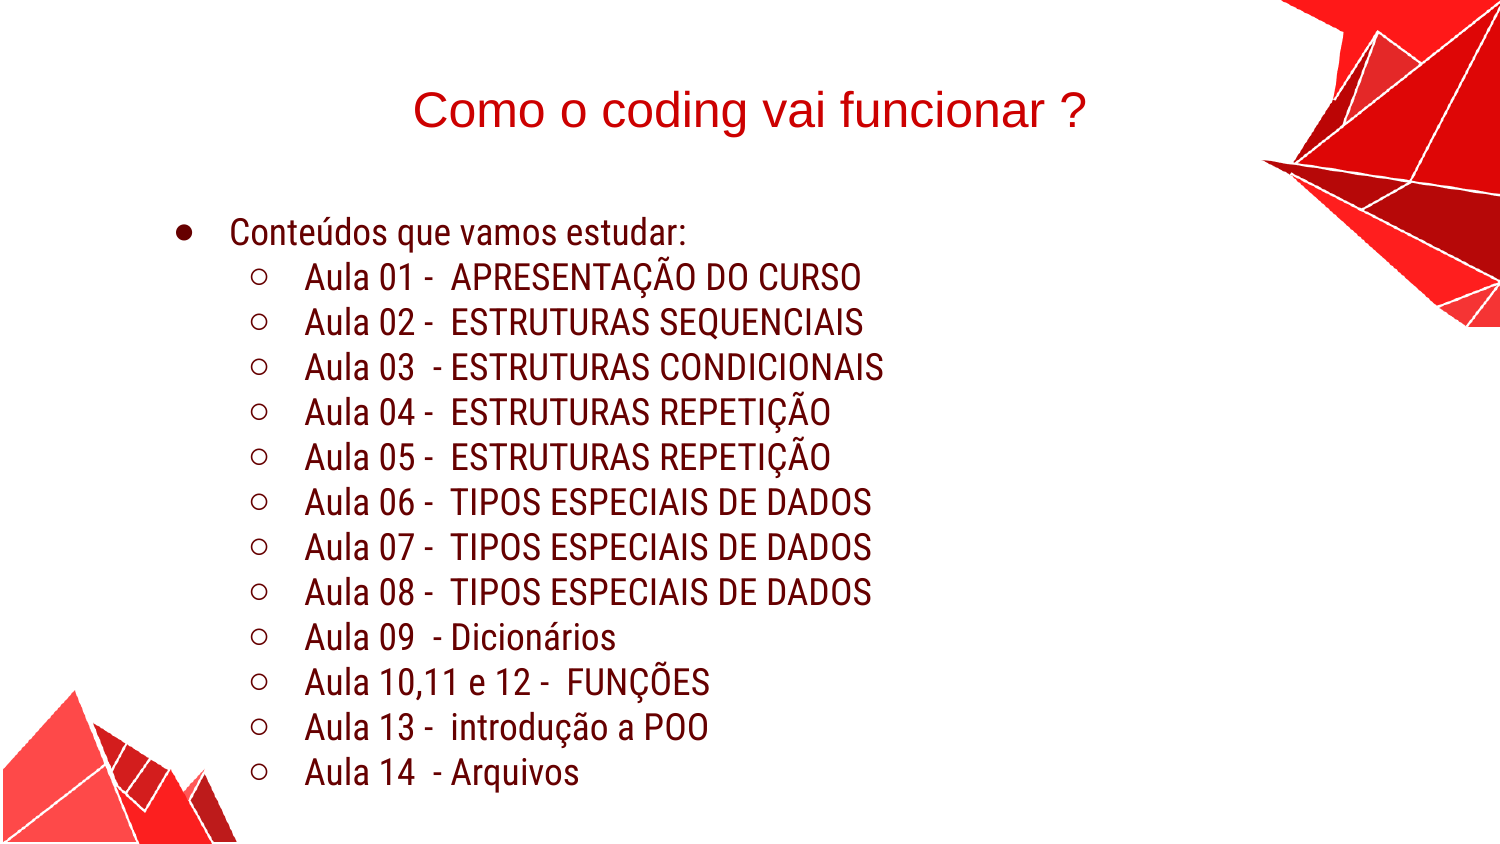

Como o coding vai funcionar ?
Conteúdos que vamos estudar:
Aula 01 -  APRESENTAÇÃO DO CURSO
Aula 02 -  ESTRUTURAS SEQUENCIAIS
Aula 03  - ESTRUTURAS CONDICIONAIS
Aula 04 -  ESTRUTURAS REPETIÇÃO
Aula 05 -  ESTRUTURAS REPETIÇÃO
Aula 06 -  TIPOS ESPECIAIS DE DADOS
Aula 07 -  TIPOS ESPECIAIS DE DADOS
Aula 08 -  TIPOS ESPECIAIS DE DADOS
Aula 09  - Dicionários
Aula 10,11 e 12 -  FUNÇÕES
Aula 13 -  introdução a POO
Aula 14  - Arquivos